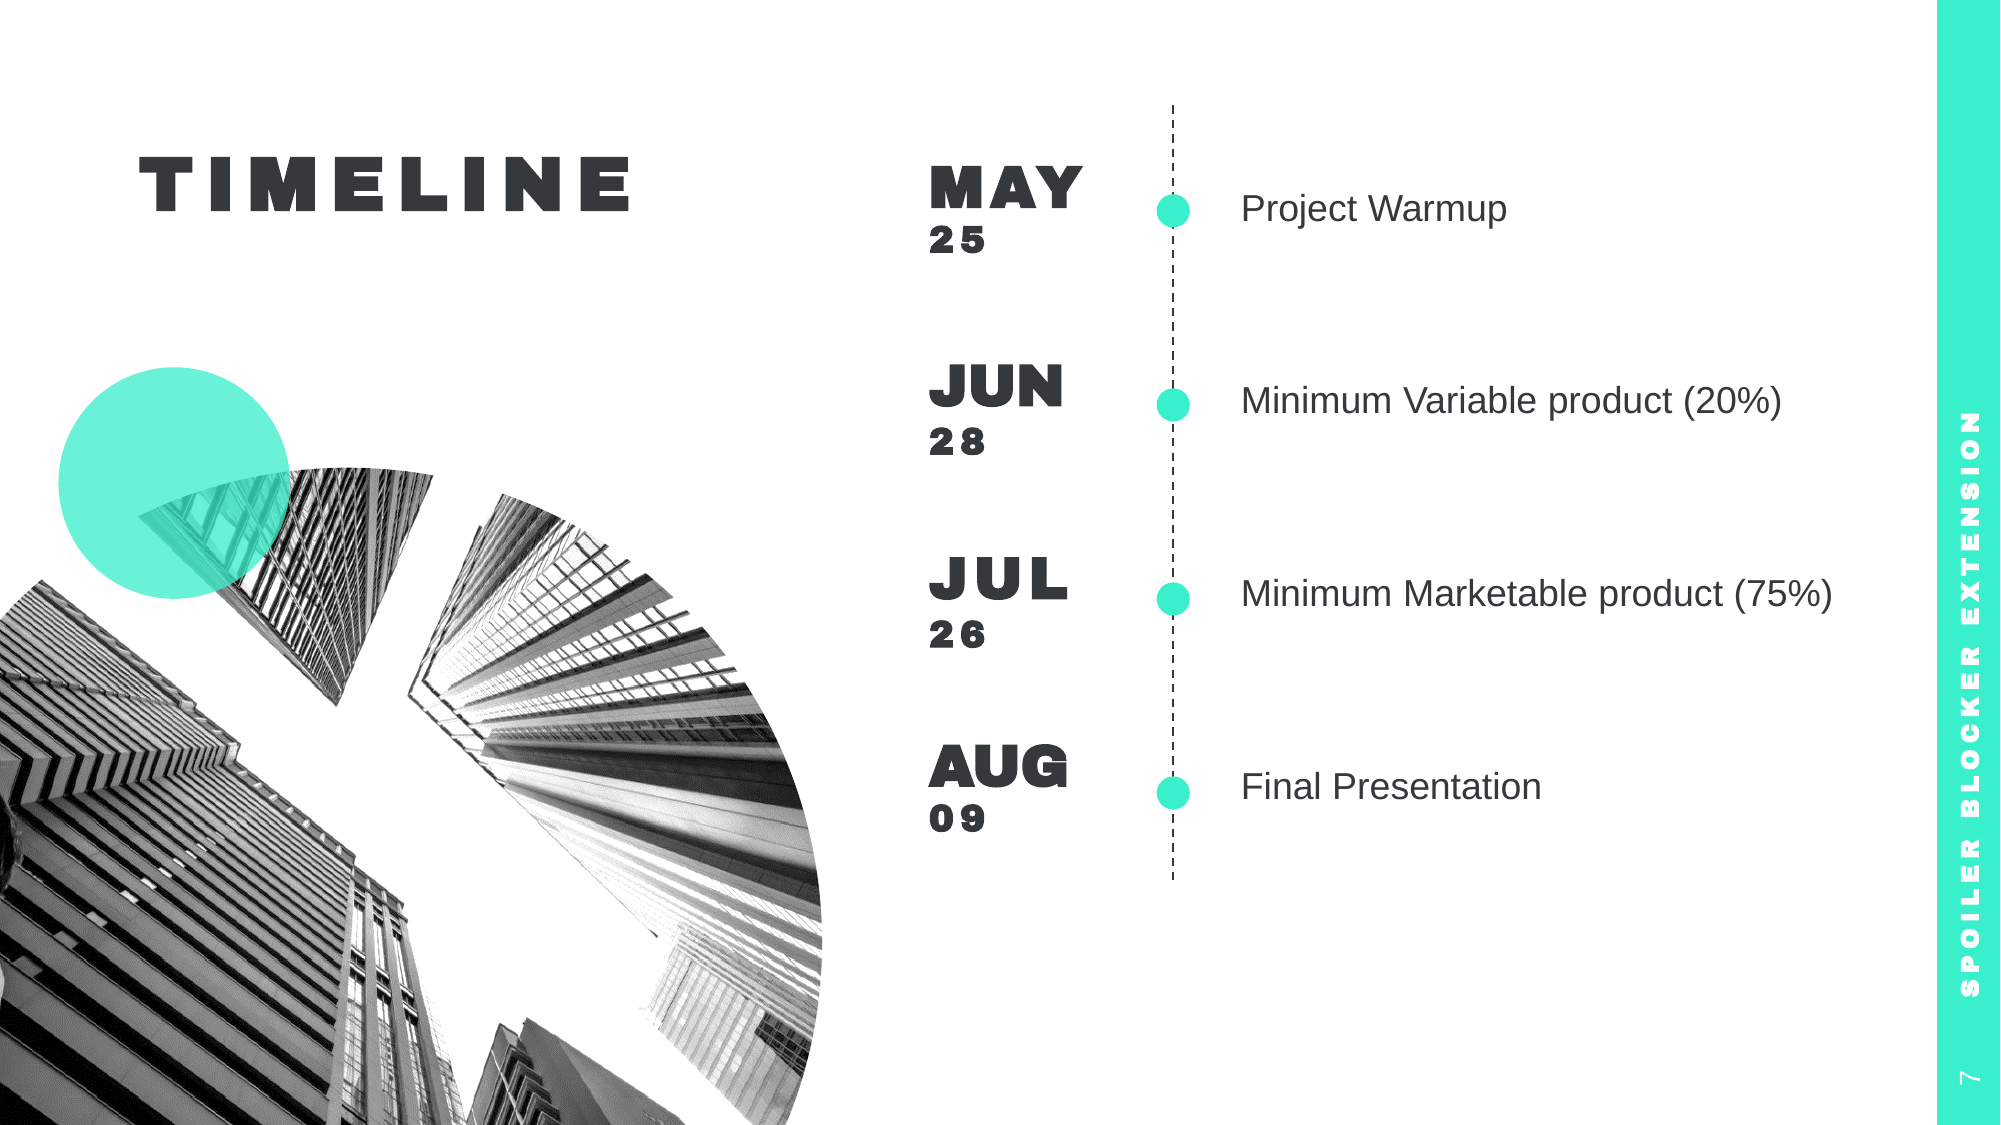

| MAY 25 | Project Warmup |
| --- | --- |
| JUN 28 | Minimum Variable product (20%) |
| JUL 26 | Minimum Marketable product (75%) |
| AUG 09 | Final Presentation |
|  |  |
# TIMELINE

SPOILER BLOCKER EXTENSION

7